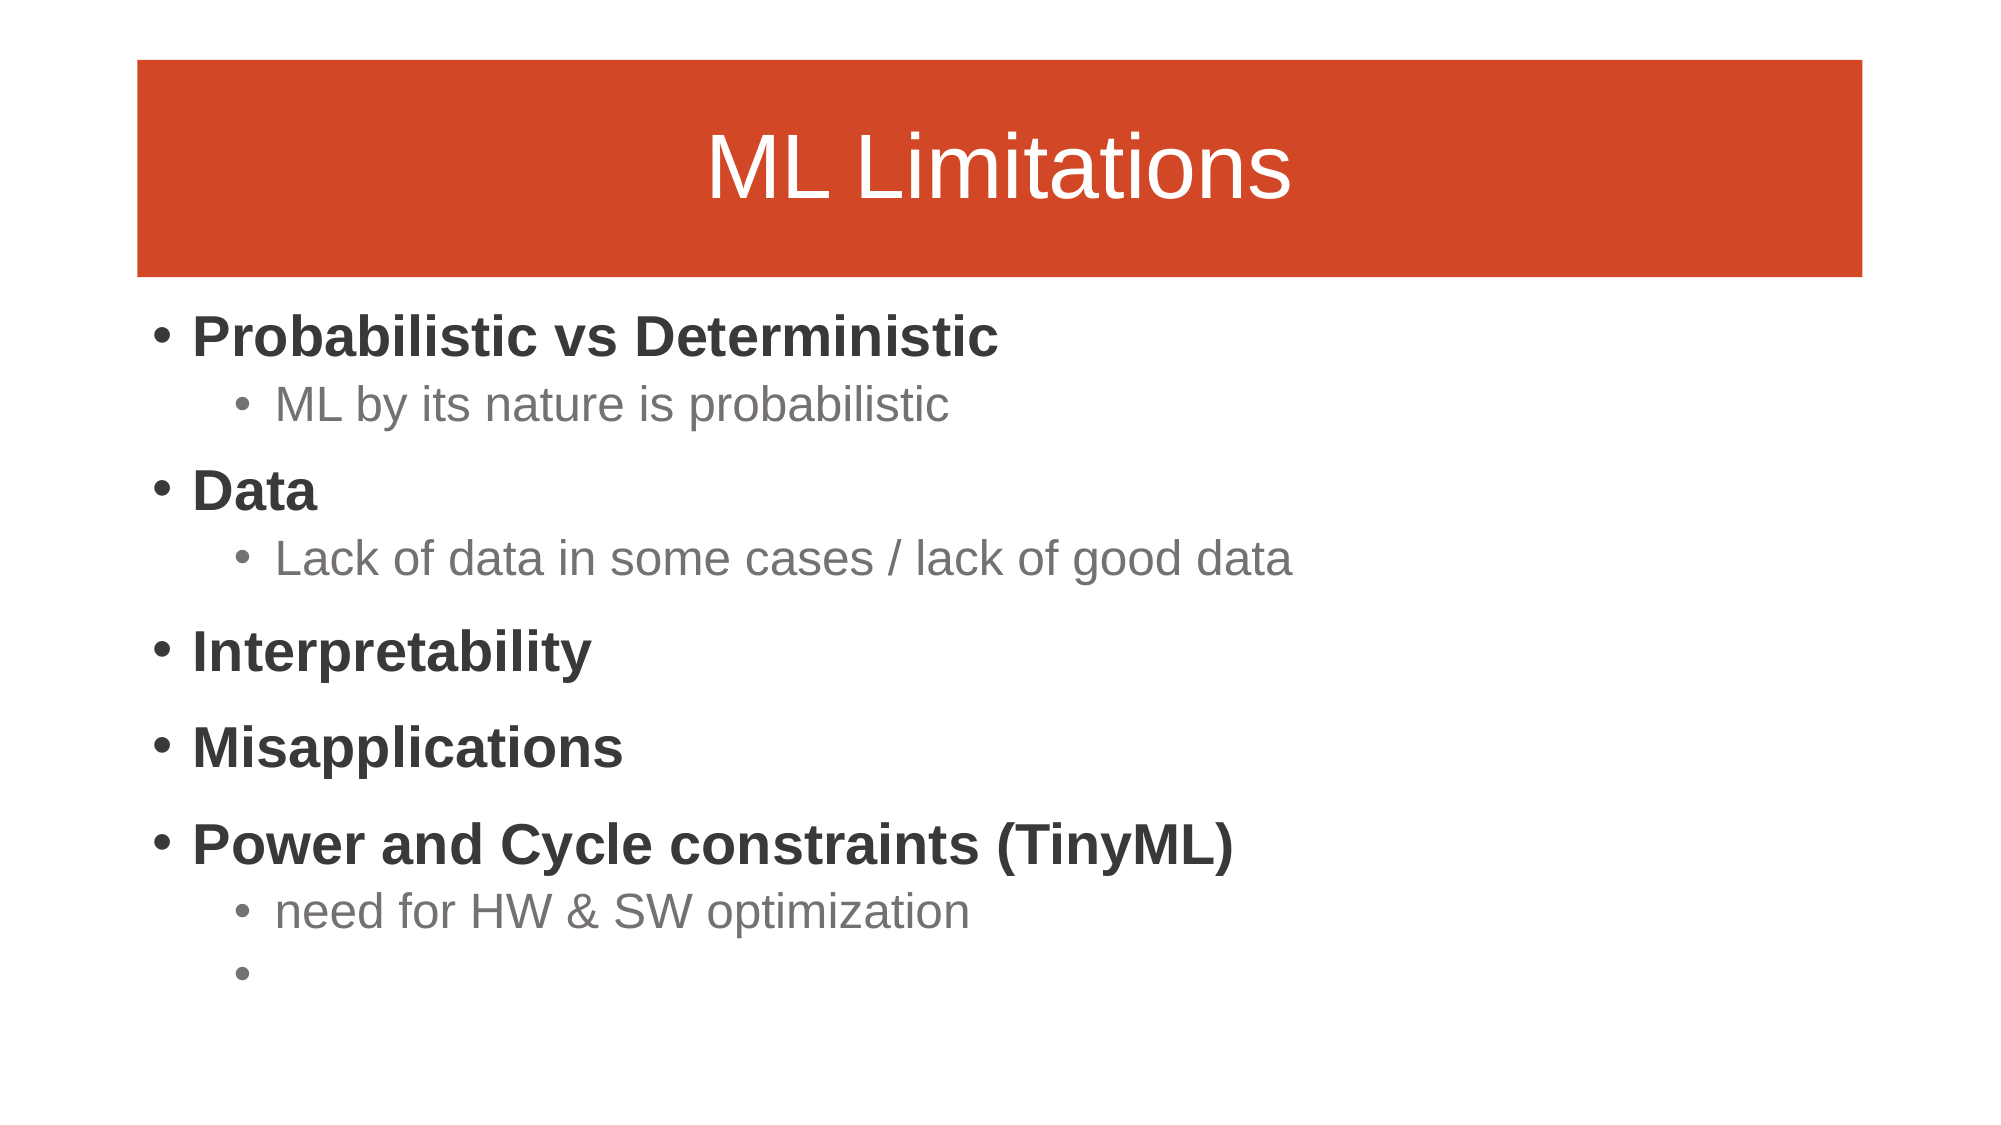

ML Limitations
Probabilistic vs Deterministic
ML by its nature is probabilistic
Data
Lack of data in some cases / lack of good data
Interpretability
Misapplications
Power and Cycle constraints (TinyML)
need for HW & SW optimization